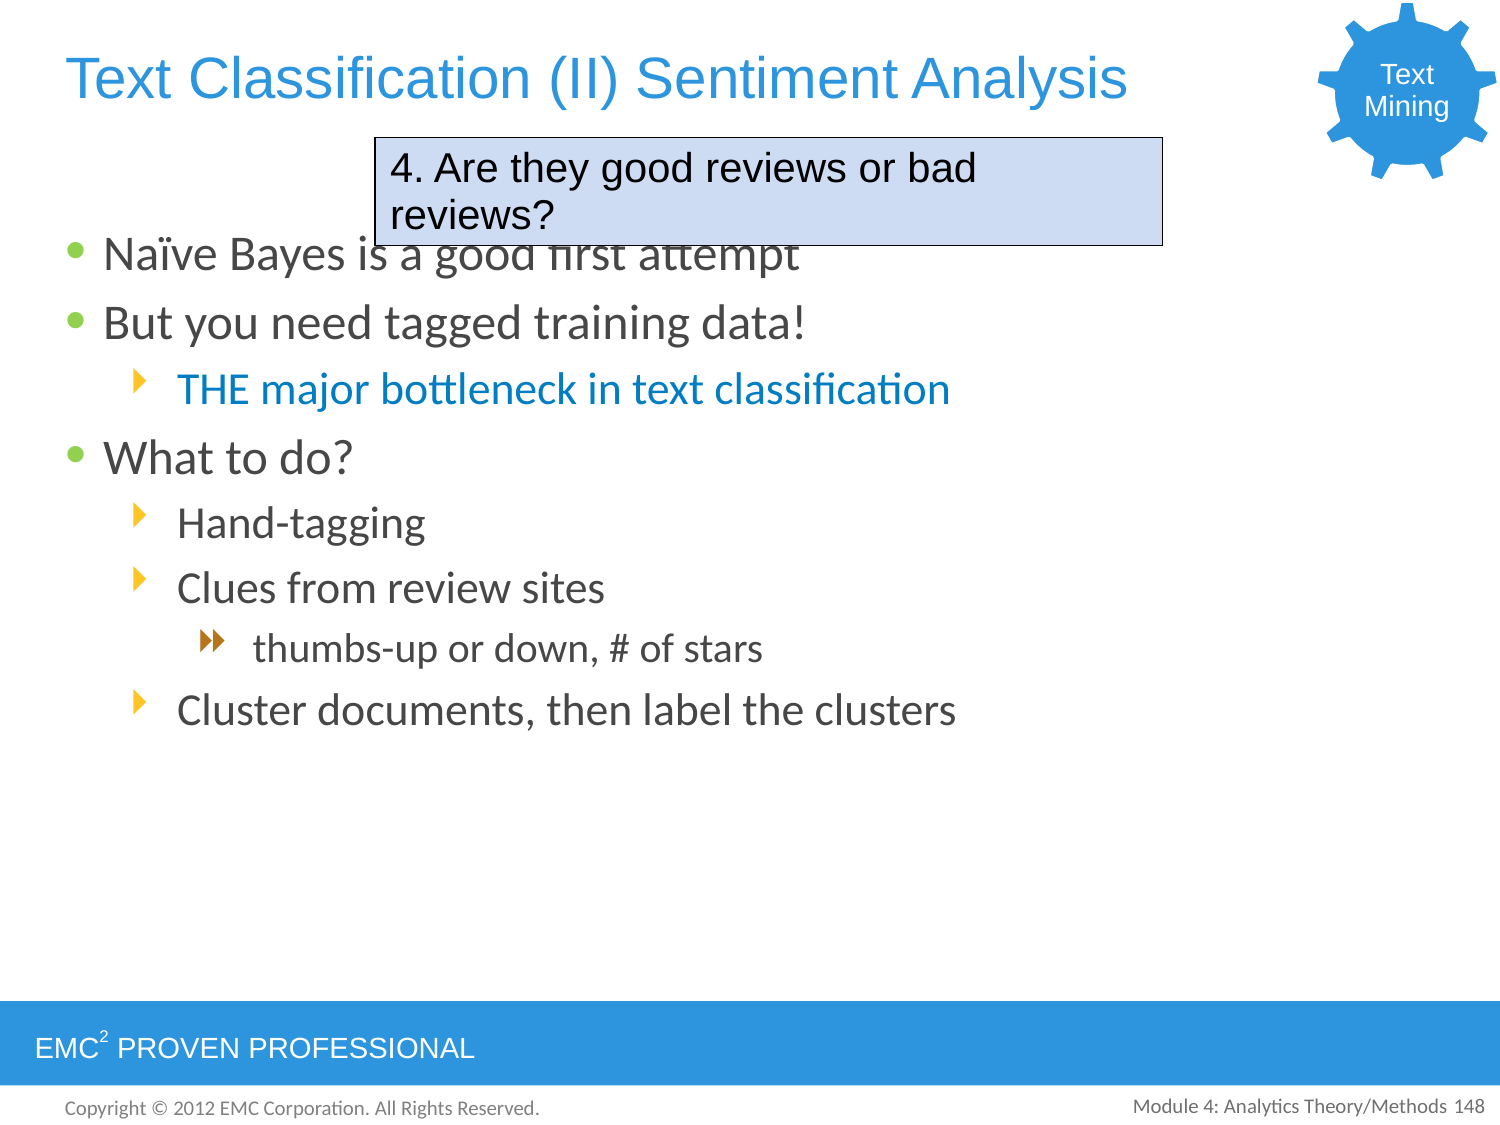

Text Mining
# Text Classification (II) Sentiment Analysis
| 4. Are they good reviews or bad reviews? |
| --- |
Naïve Bayes is a good first attempt
But you need tagged training data!
THE major bottleneck in text classification
What to do?
Hand-tagging
Clues from review sites
thumbs-up or down, # of stars
Cluster documents, then label the clusters
Module 4: Analytics Theory/Methods
148